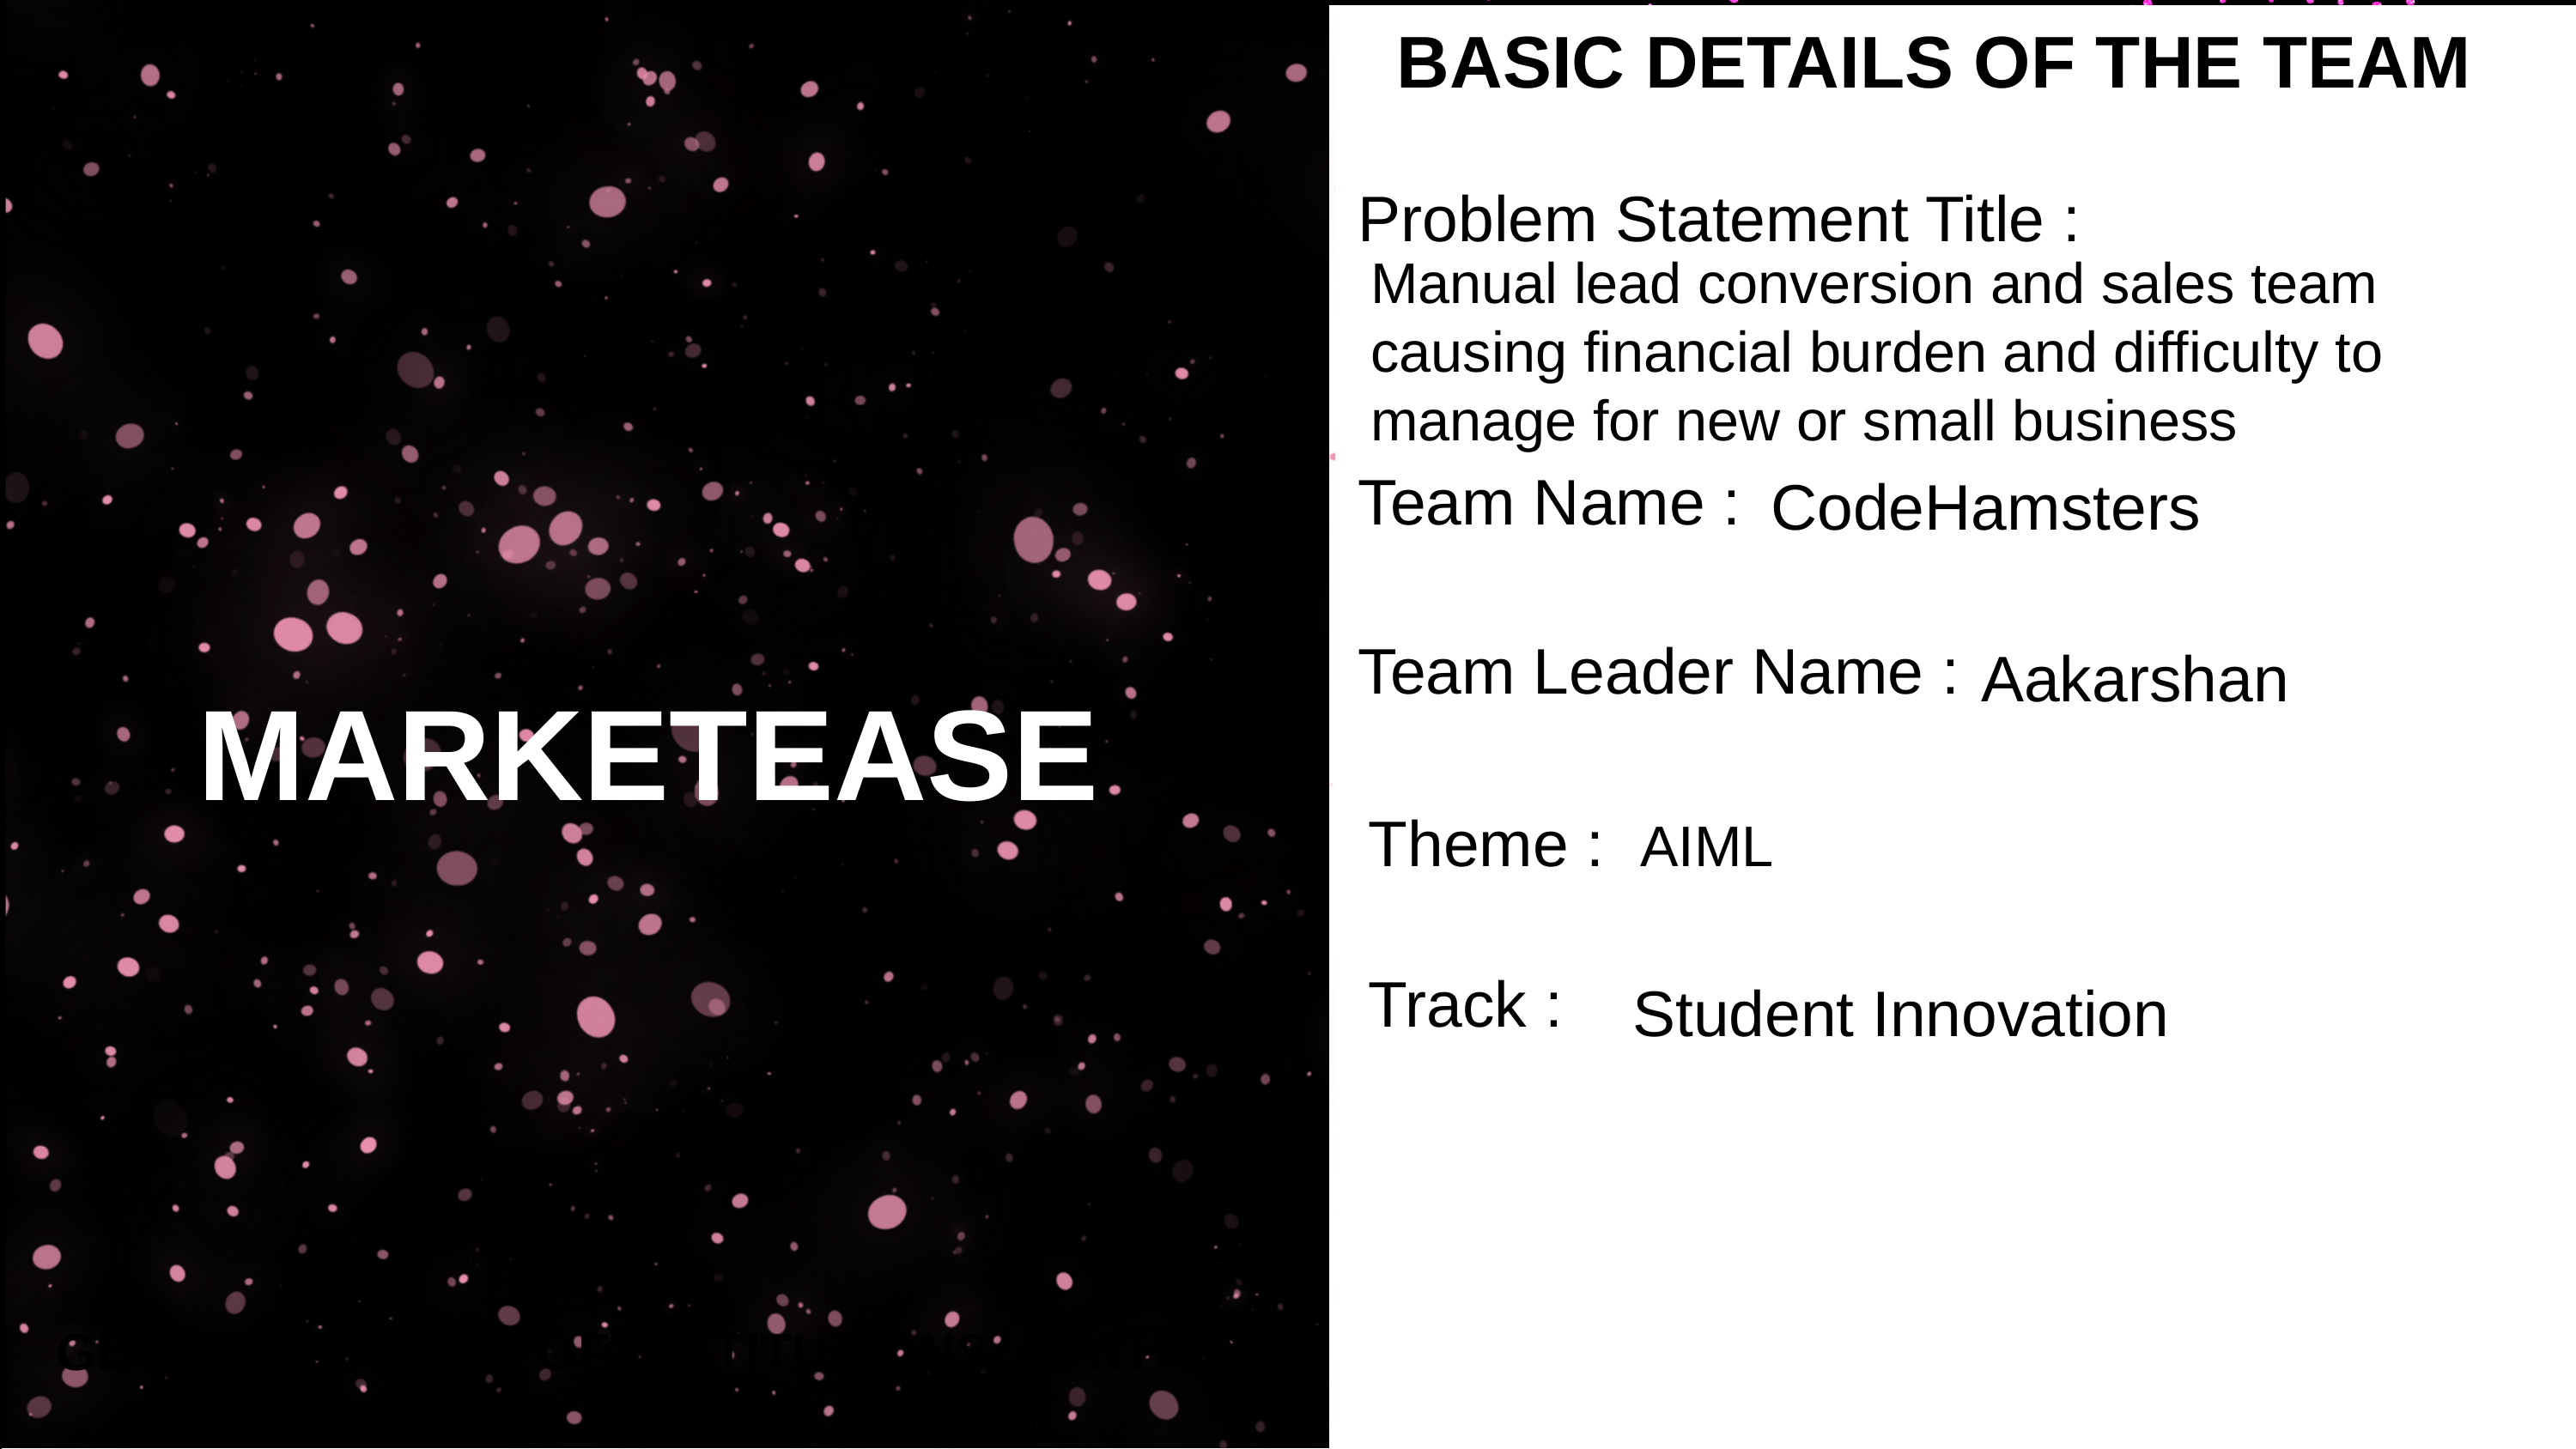

BASIC DETAILS OF THE TEAM
                                                                           Manual lead conversion and sales team causing financial burden and difficulty to manage for new or small business
Problem Statement Title :
CodeHamsters
Team Name :
MARKETEASE

Aakarshan
Team Leader Name :

Theme :  AIML

Student Innovation
Track :
GL BAJAJ GROUP OF INSTITUTIONS, MATHURA